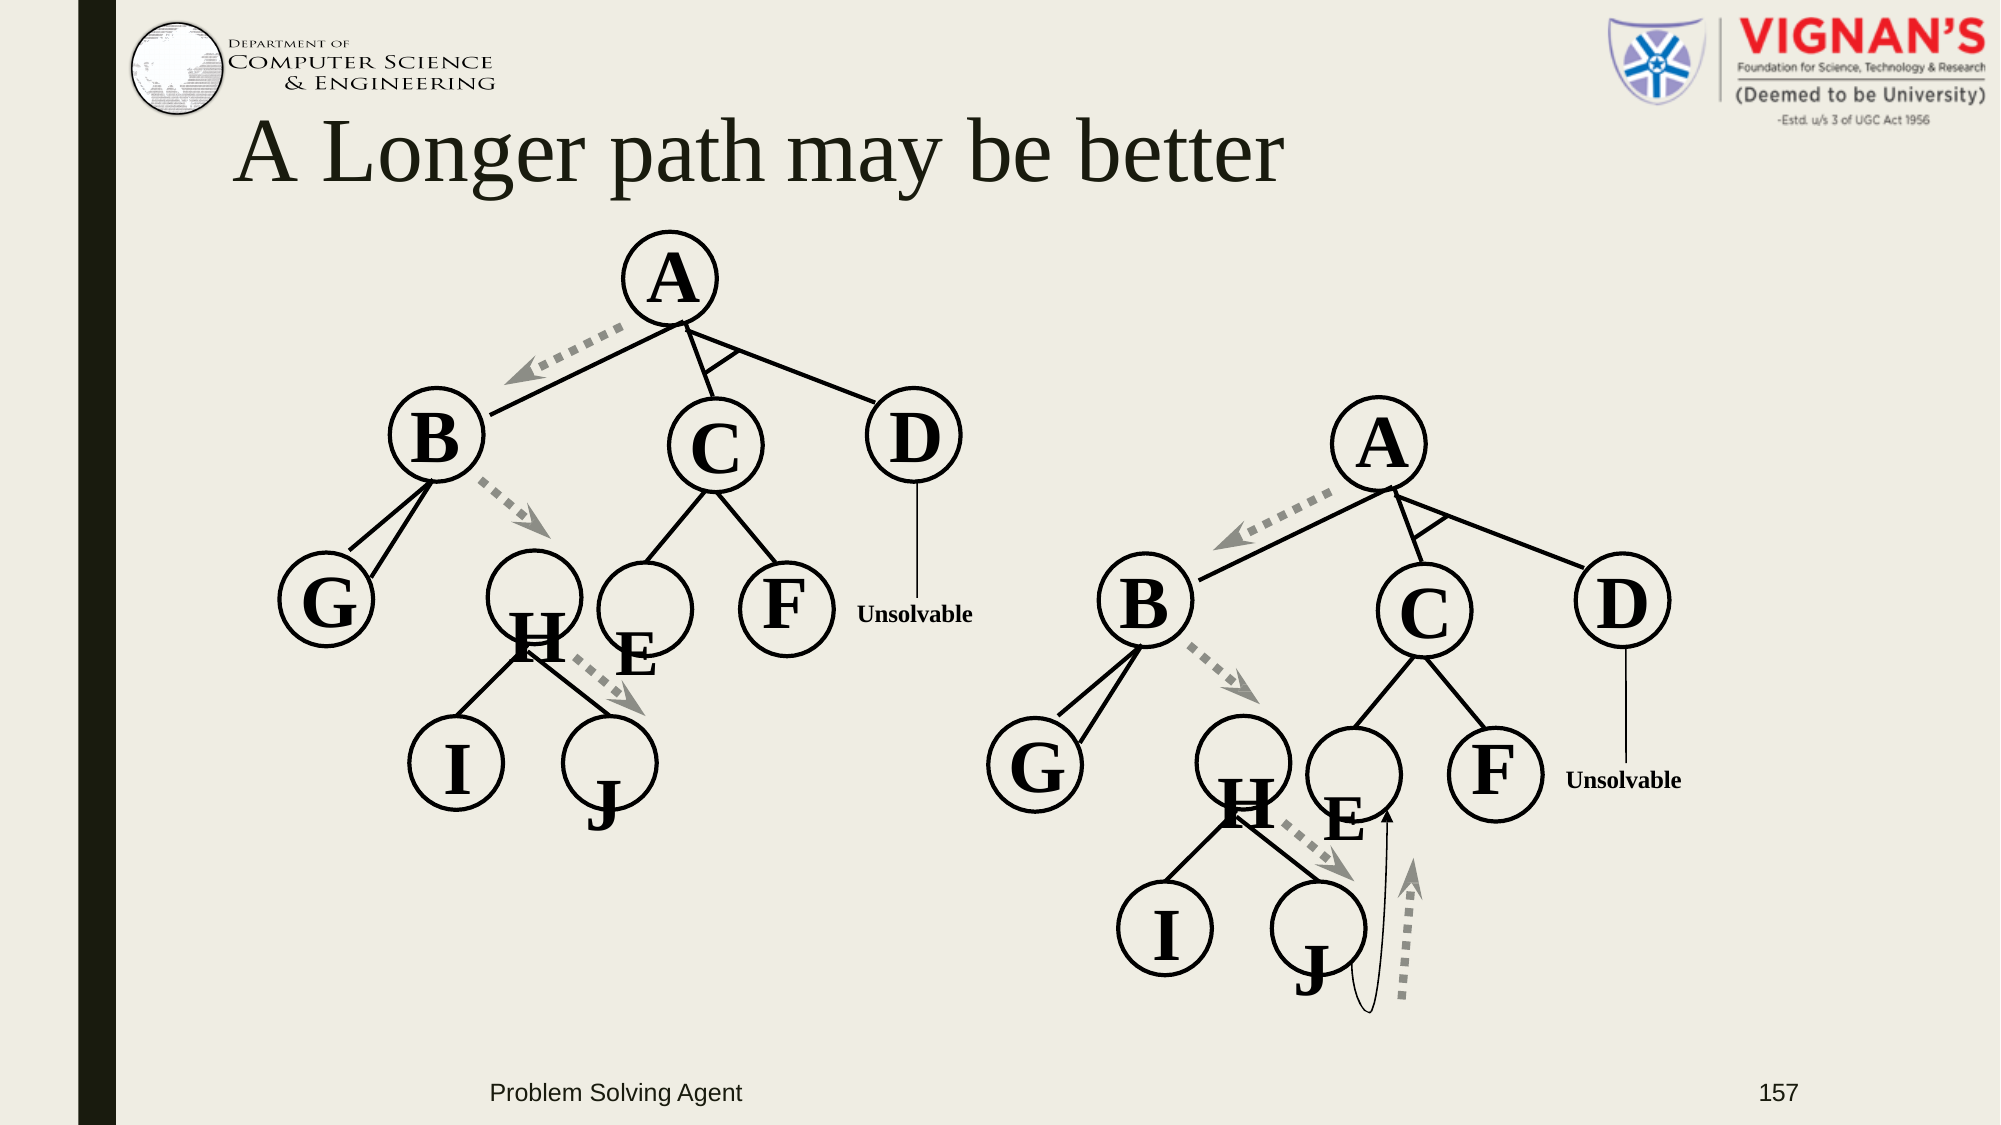

# A Longer path	may	be better
A

B	D
A

C

H	E
J

G
B
D
F

C
Unsolvable

H	E
J
G
I
F

Unsolvable

I
Problem Solving Agent
157